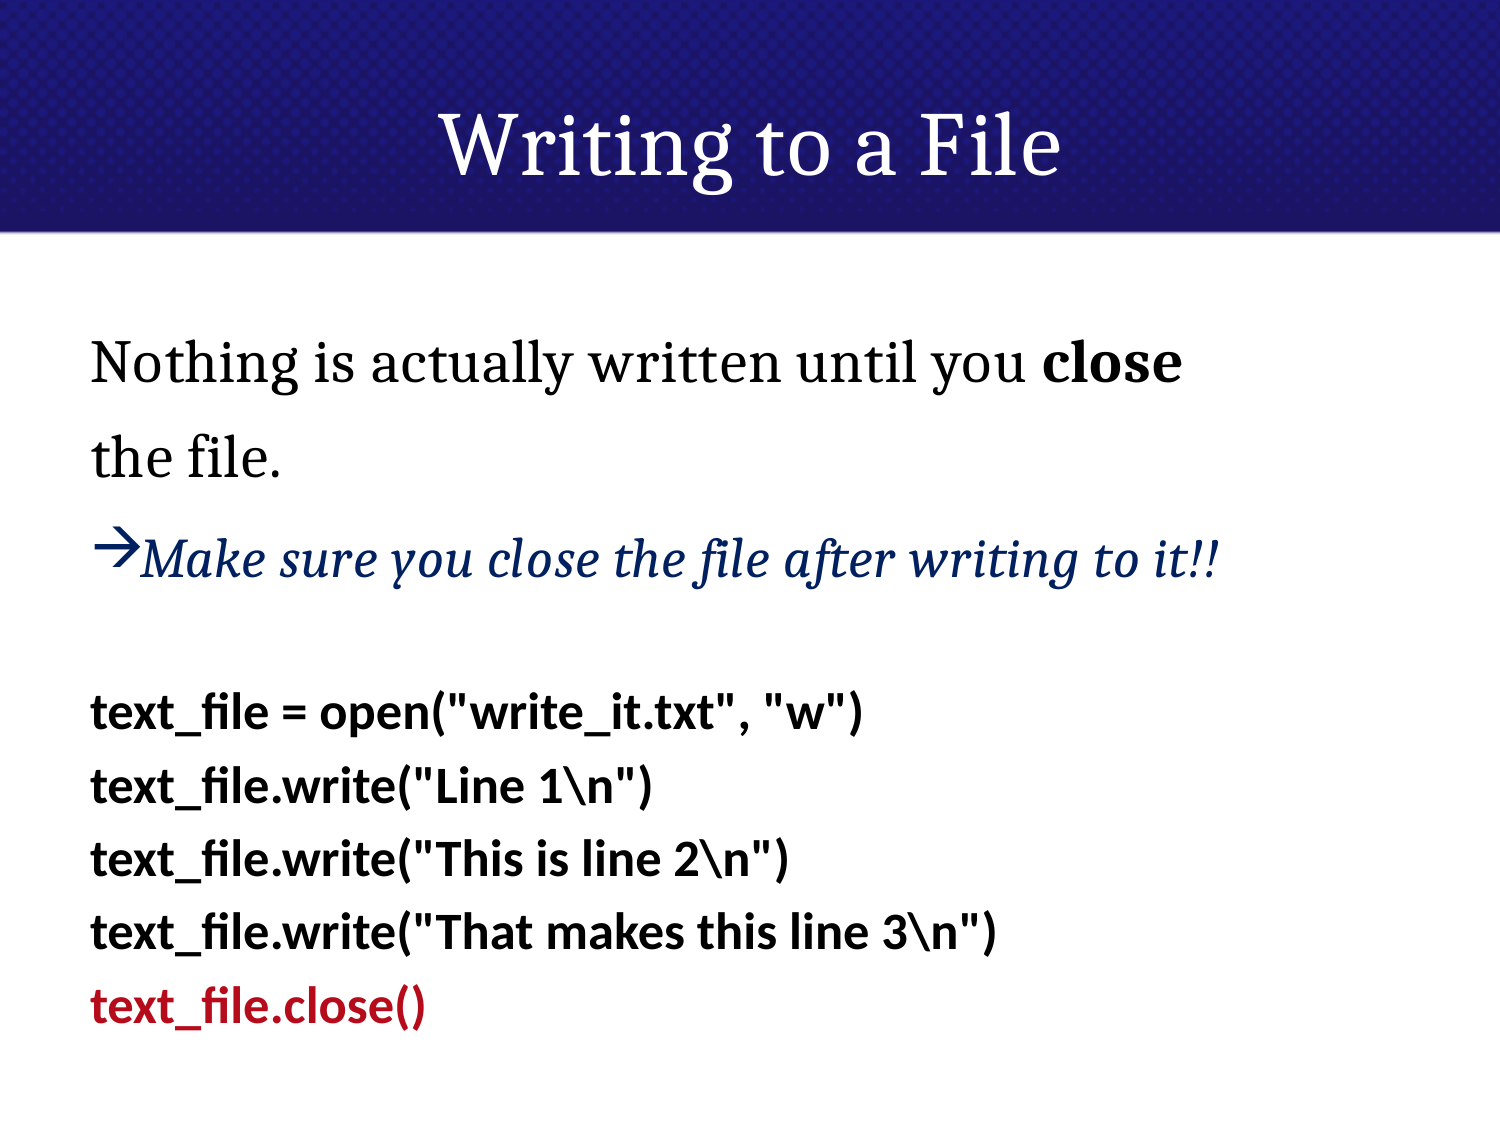

# Writing to a File
Nothing is actually written until you close
the file.
Make sure you close the file after writing to it!!

text_file = open("write_it.txt", "w")
text_file.write("Line 1\n")
text_file.write("This is line 2\n")
text_file.write("That makes this line 3\n")
text_file.close()